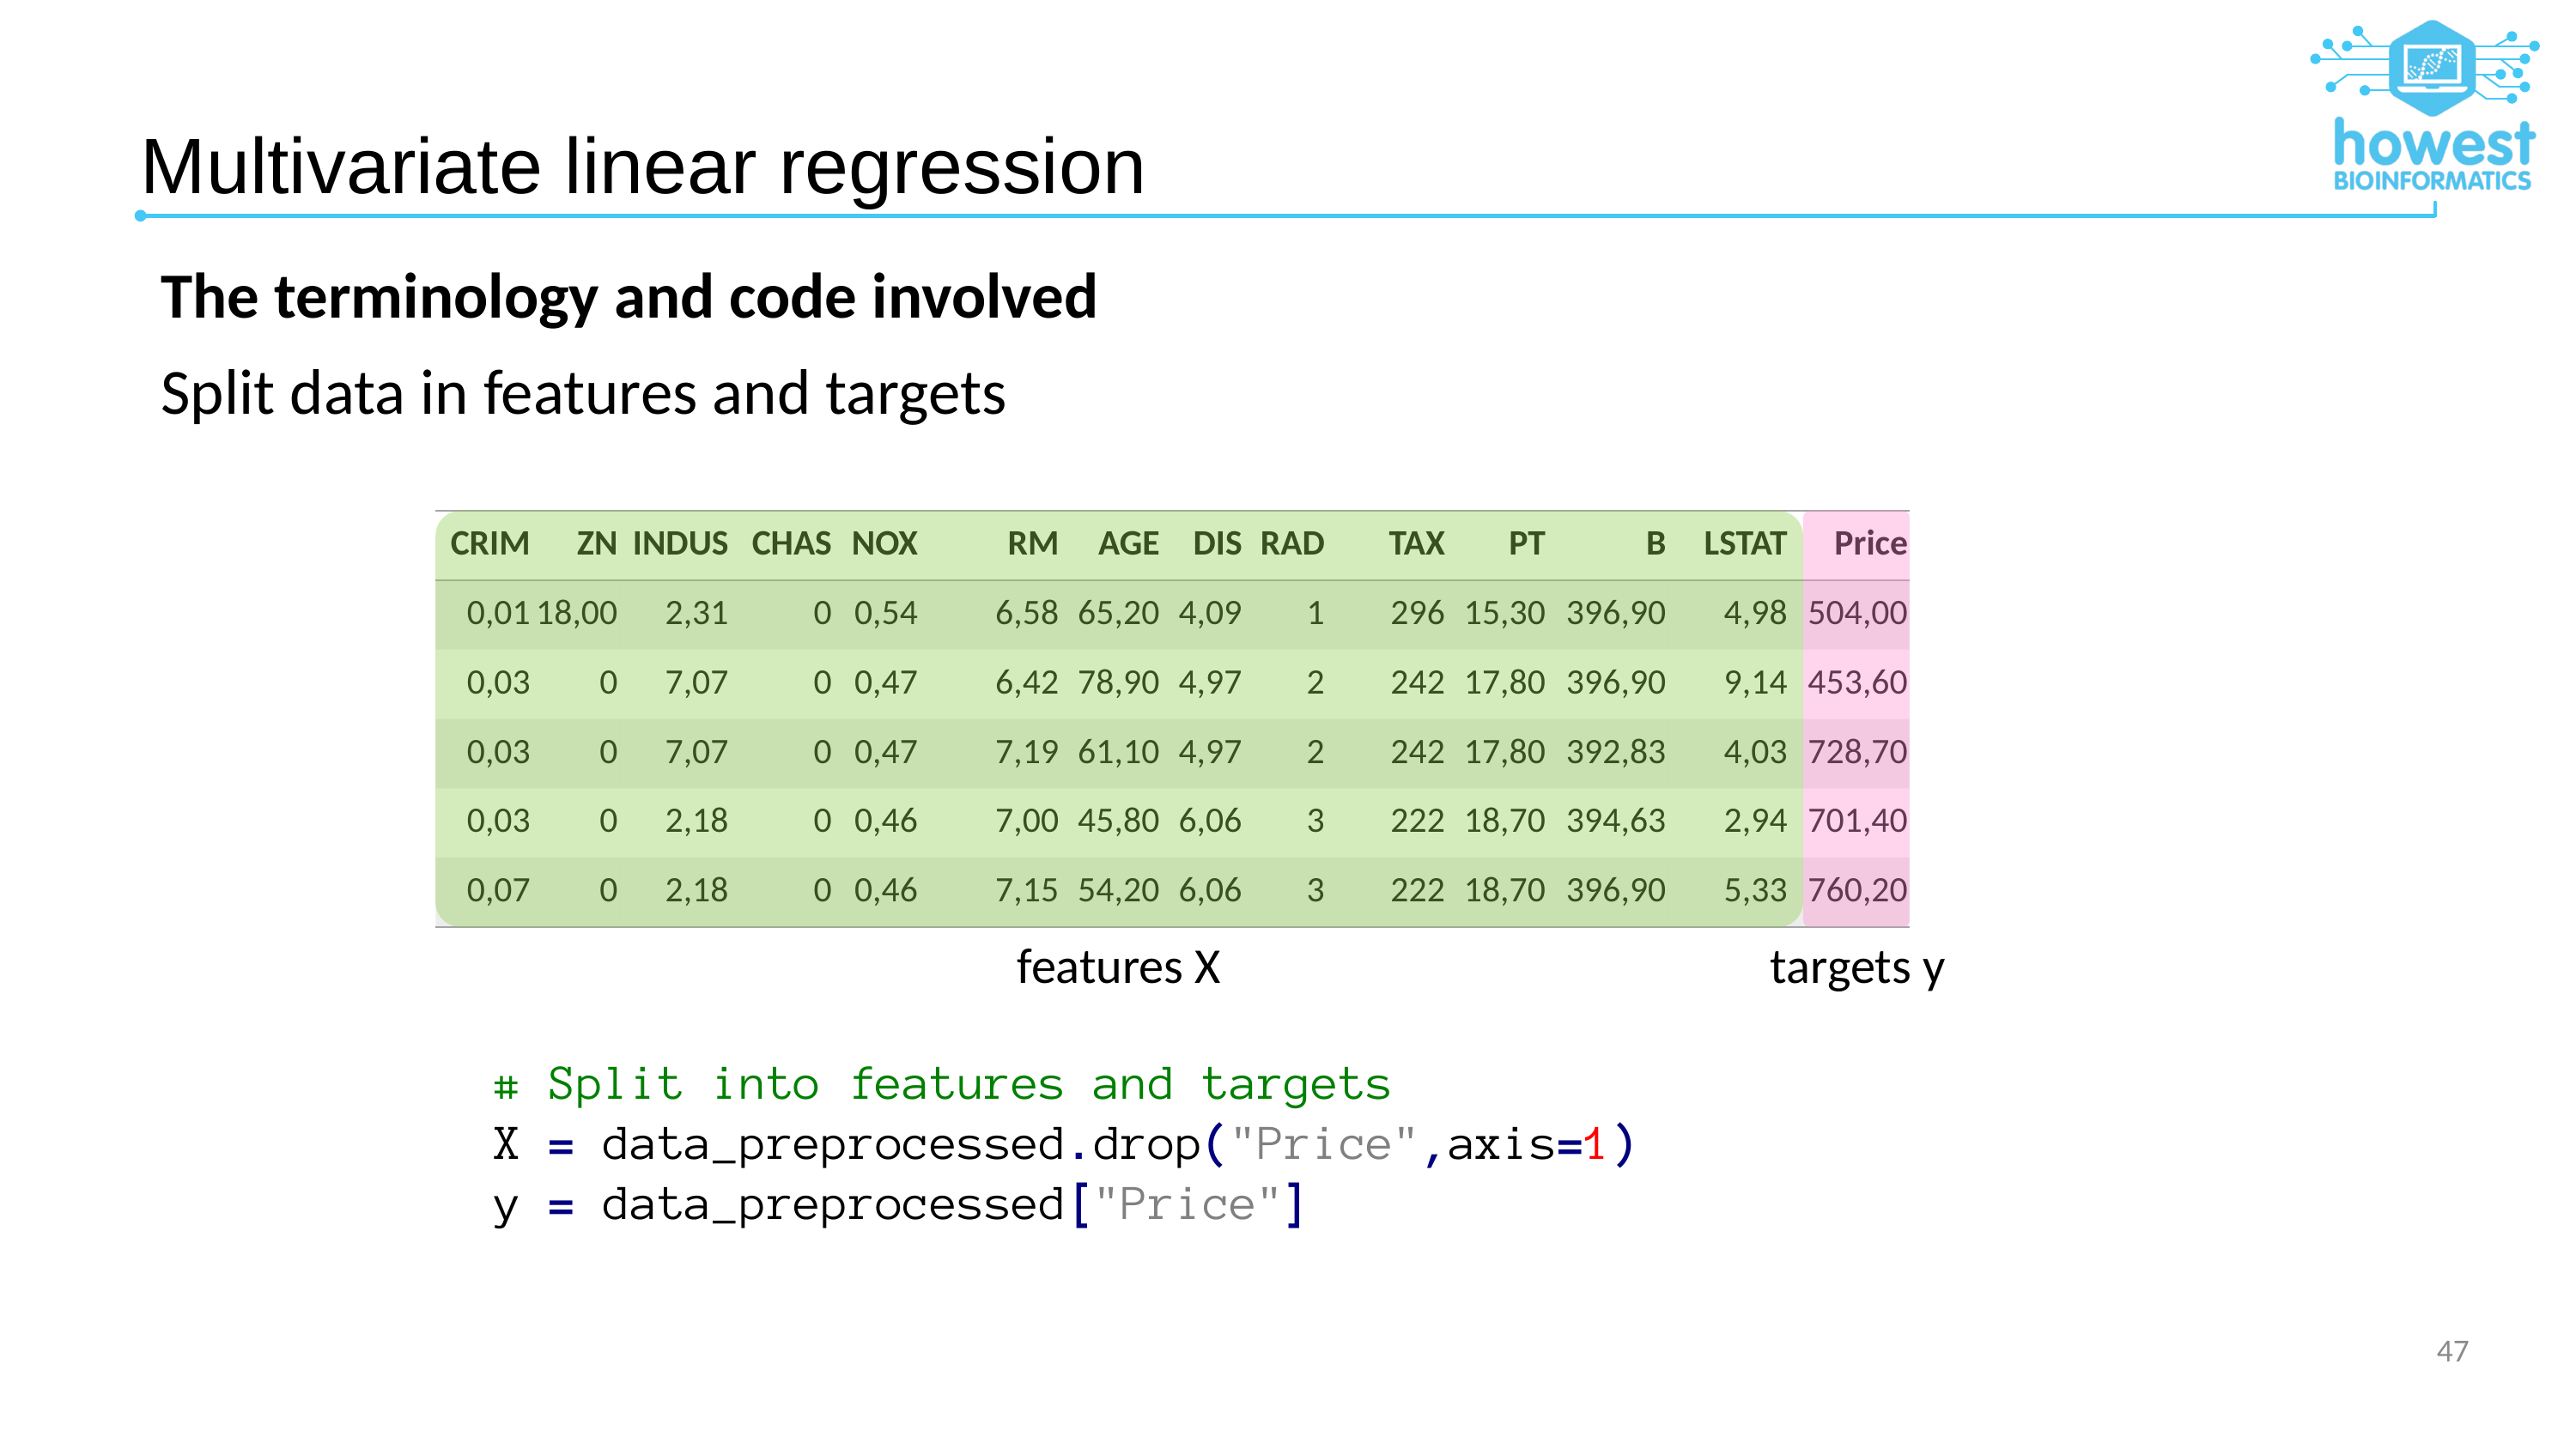

# Multivariate linear regression
The terminology and code involved
Split data in features and targets
| CRIM | ZN | INDUS | CHAS | NOX | RM | AGE | DIS | RAD | TAX | PT | B | LSTAT | Price |
| --- | --- | --- | --- | --- | --- | --- | --- | --- | --- | --- | --- | --- | --- |
| 0,01 | 18,00 | 2,31 | 0 | 0,54 | 6,58 | 65,20 | 4,09 | 1 | 296 | 15,30 | 396,90 | 4,98 | 504,00 |
| 0,03 | 0 | 7,07 | 0 | 0,47 | 6,42 | 78,90 | 4,97 | 2 | 242 | 17,80 | 396,90 | 9,14 | 453,60 |
| 0,03 | 0 | 7,07 | 0 | 0,47 | 7,19 | 61,10 | 4,97 | 2 | 242 | 17,80 | 392,83 | 4,03 | 728,70 |
| 0,03 | 0 | 2,18 | 0 | 0,46 | 7,00 | 45,80 | 6,06 | 3 | 222 | 18,70 | 394,63 | 2,94 | 701,40 |
| 0,07 | 0 | 2,18 | 0 | 0,46 | 7,15 | 54,20 | 6,06 | 3 | 222 | 18,70 | 396,90 | 5,33 | 760,20 |

features X
targets y
# Split into features and targets
X = data_preprocessed.drop("Price",axis=1)
y = data_preprocessed["Price"]
47